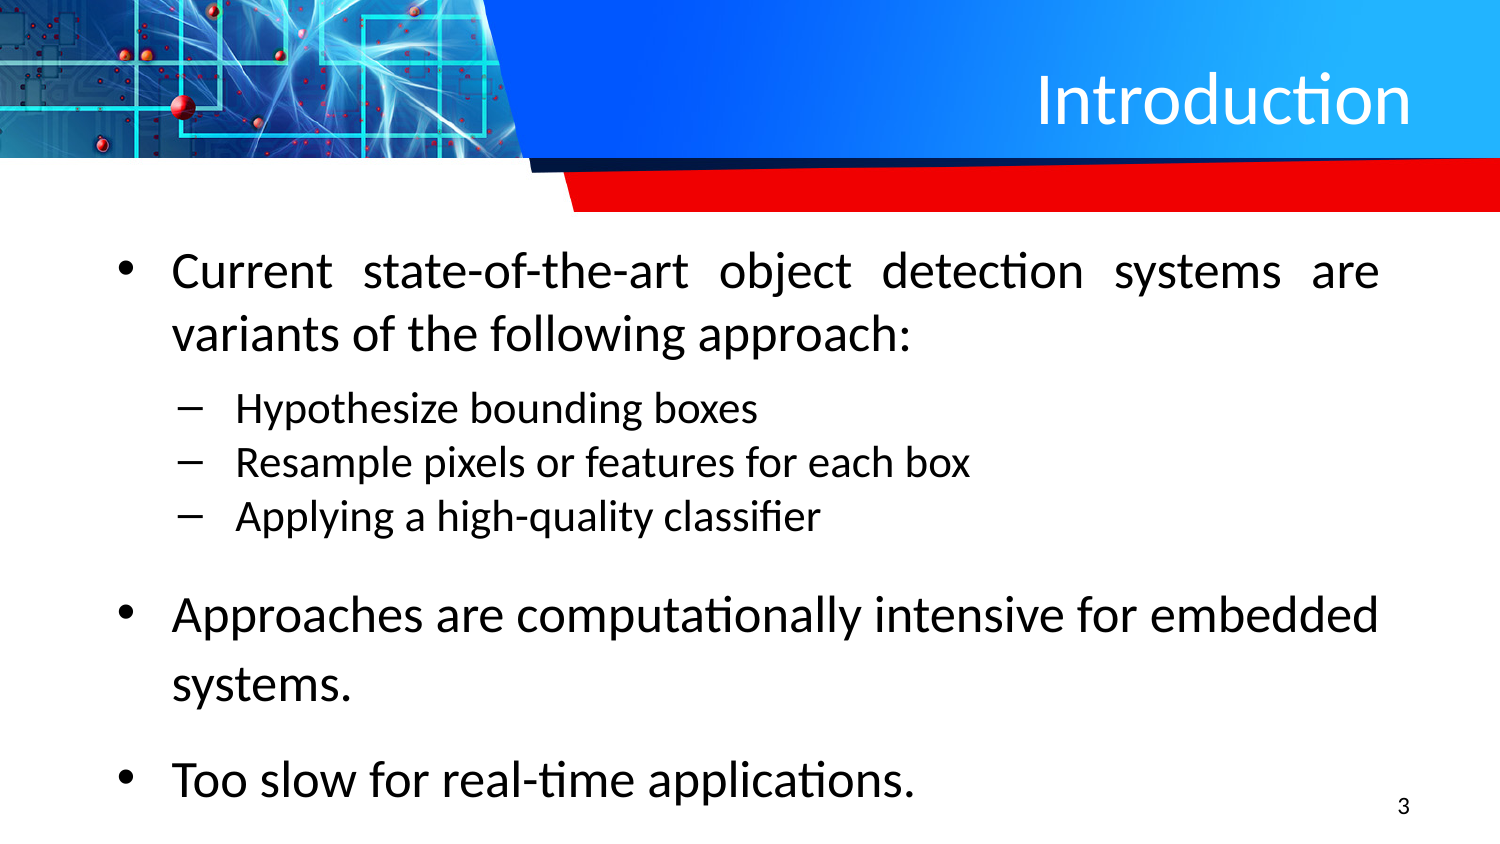

# Introduction
Current state-of-the-art object detection systems are variants of the following approach:
Hypothesize bounding boxes
Resample pixels or features for each box
Applying a high-quality classifier
Approaches are computationally intensive for embedded systems.
Too slow for real-time applications.
3